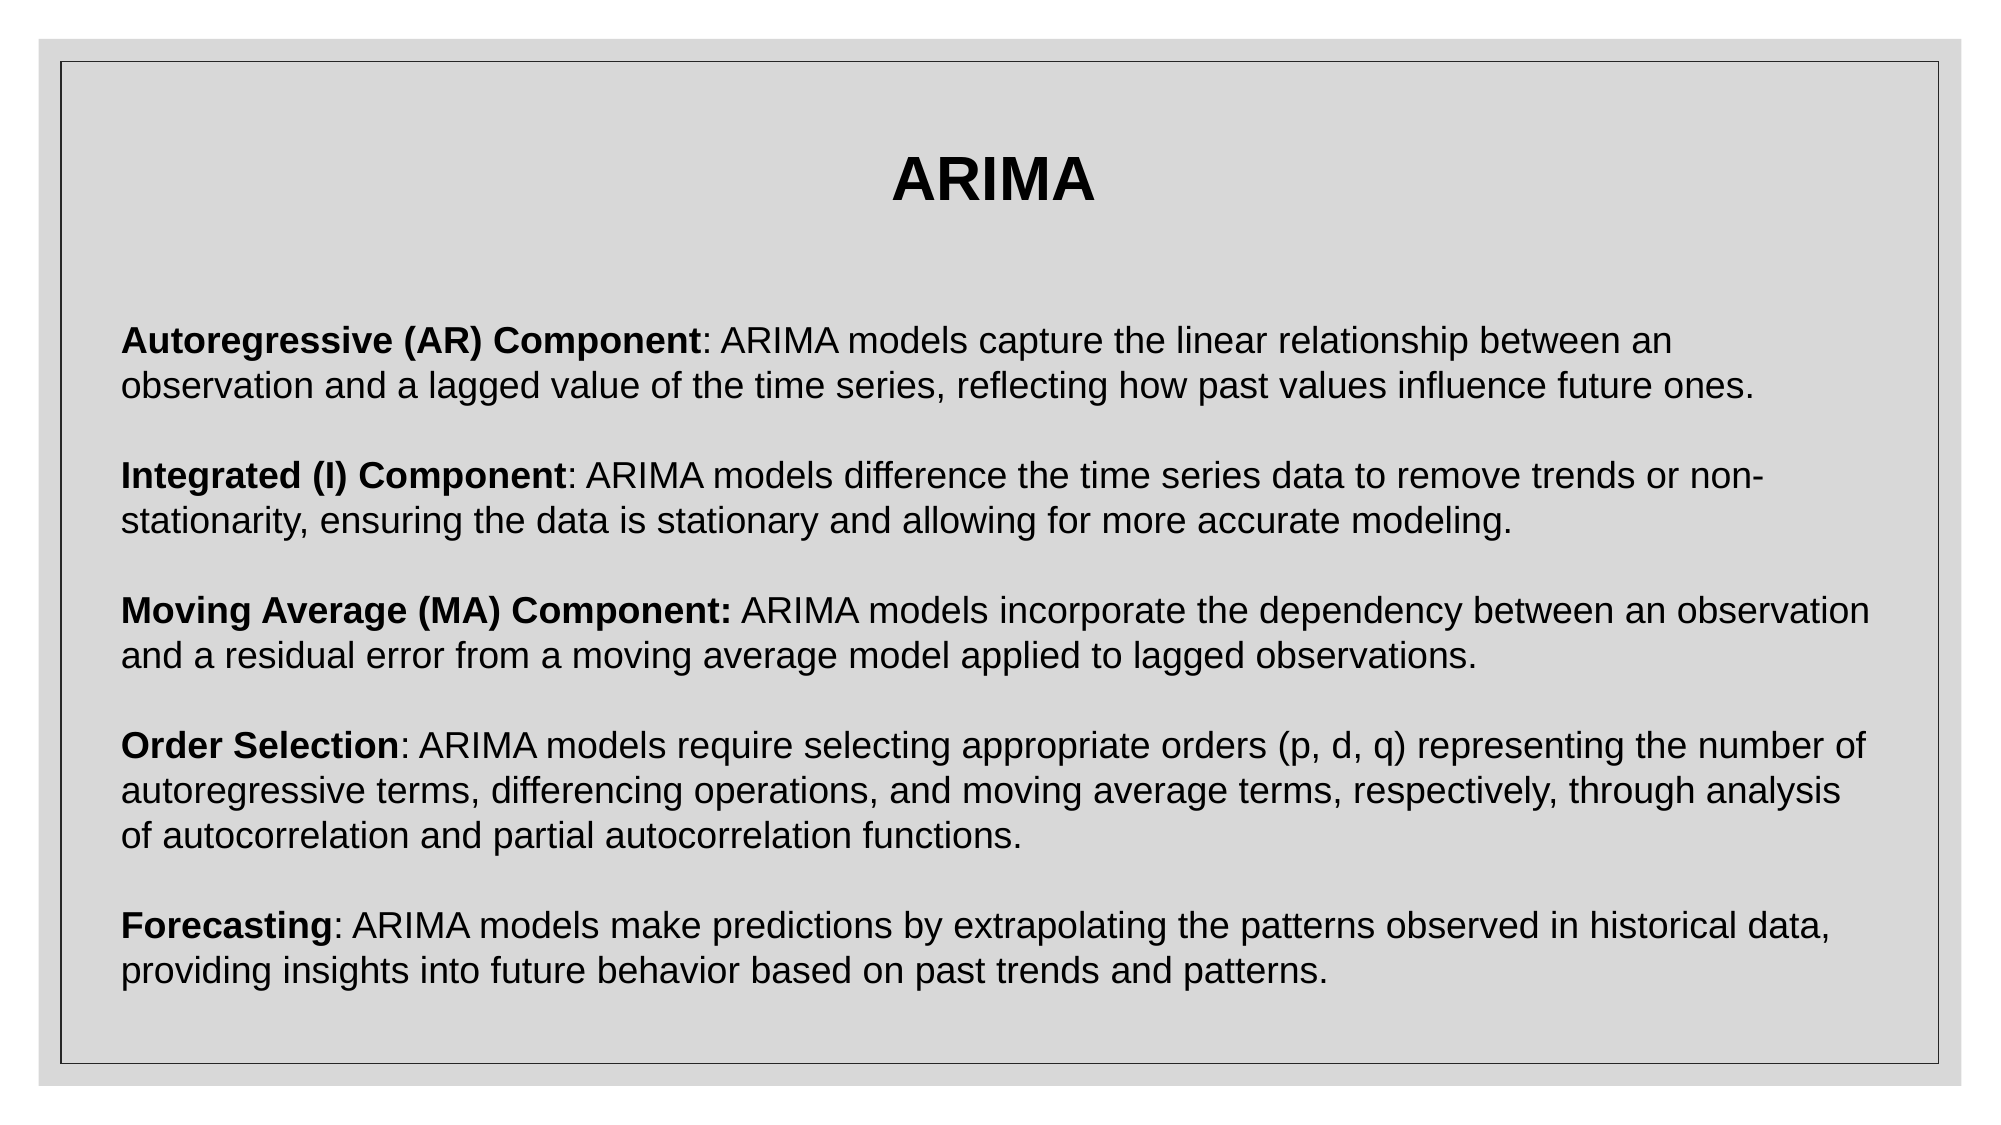

ARIMA
Autoregressive (AR) Component: ARIMA models capture the linear relationship between an observation and a lagged value of the time series, reflecting how past values influence future ones.

Integrated (I) Component: ARIMA models difference the time series data to remove trends or non-stationarity, ensuring the data is stationary and allowing for more accurate modeling.

Moving Average (MA) Component: ARIMA models incorporate the dependency between an observation and a residual error from a moving average model applied to lagged observations.

Order Selection: ARIMA models require selecting appropriate orders (p, d, q) representing the number of autoregressive terms, differencing operations, and moving average terms, respectively, through analysis of autocorrelation and partial autocorrelation functions.

Forecasting: ARIMA models make predictions by extrapolating the patterns observed in historical data, providing insights into future behavior based on past trends and patterns.